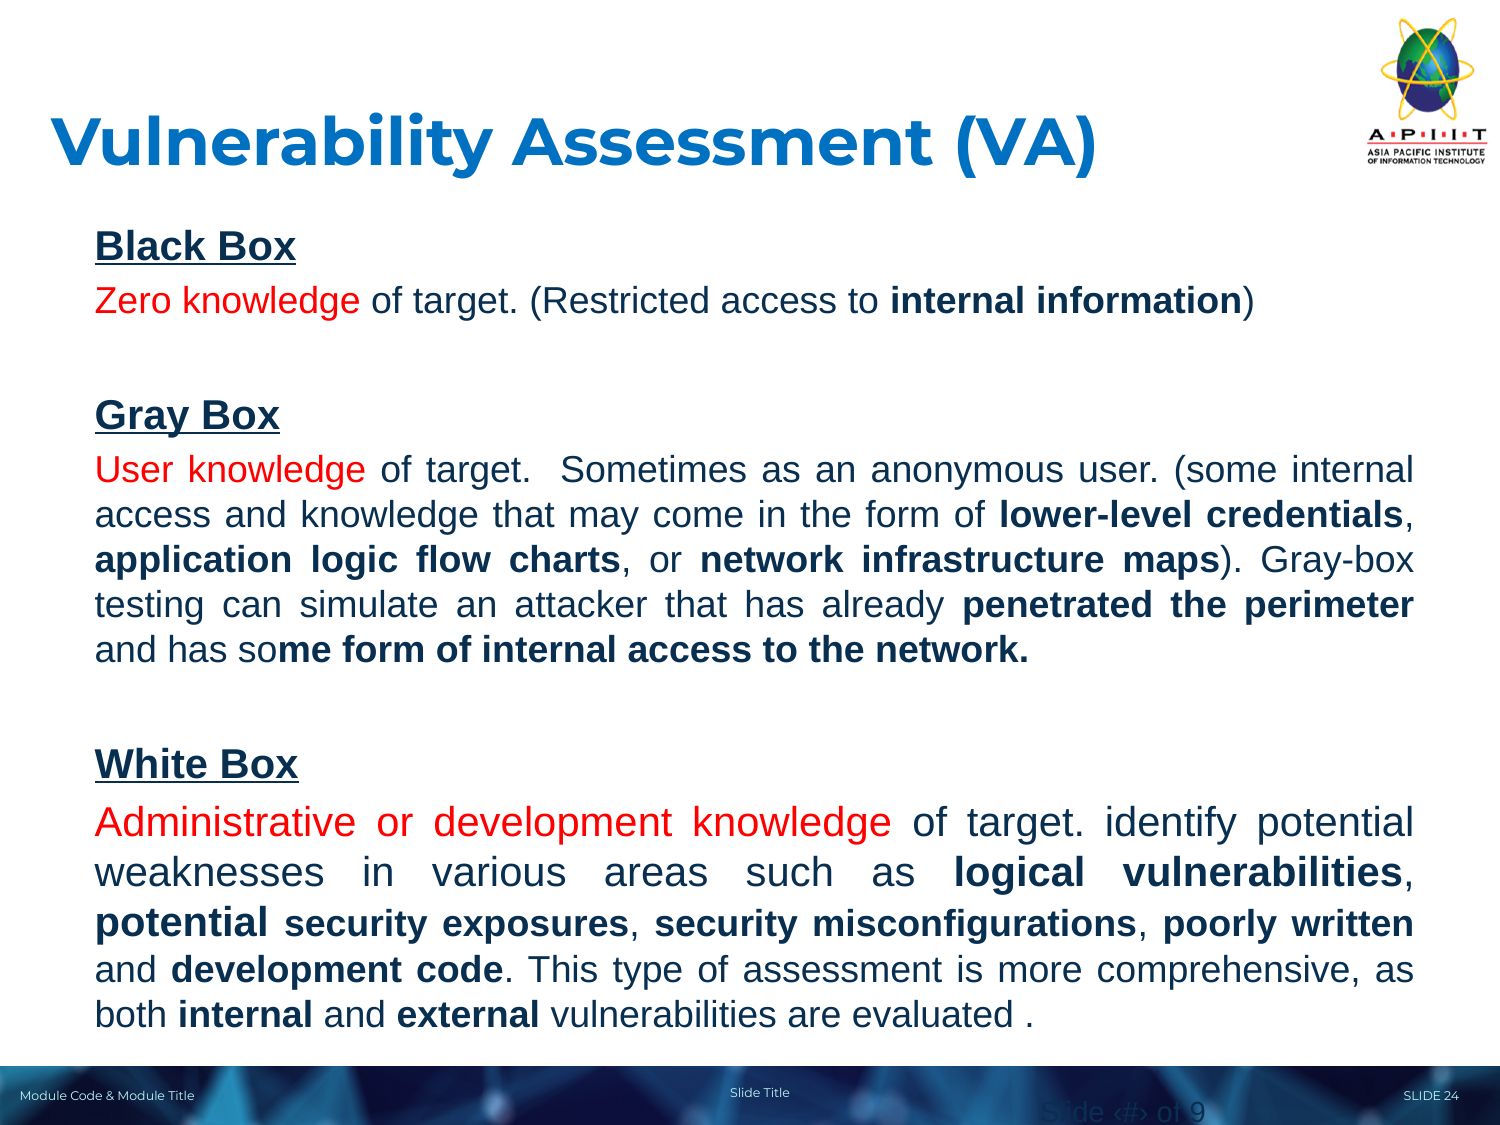

# Vulnerability Assessment (VA)
Black Box
Zero knowledge of target. (Restricted access to internal information)

Gray Box
User knowledge of target.  Sometimes as an anonymous user. (some internal access and knowledge that may come in the form of lower-level credentials, application logic flow charts, or network infrastructure maps). Gray-box testing can simulate an attacker that has already penetrated the perimeter and has some form of internal access to the network.

White Box
Administrative or development knowledge of target. identify potential weaknesses in various areas such as logical vulnerabilities, potential security exposures, security misconfigurations, poorly written and development code. This type of assessment is more comprehensive, as both internal and external vulnerabilities are evaluated .
Slide ‹#› of 9